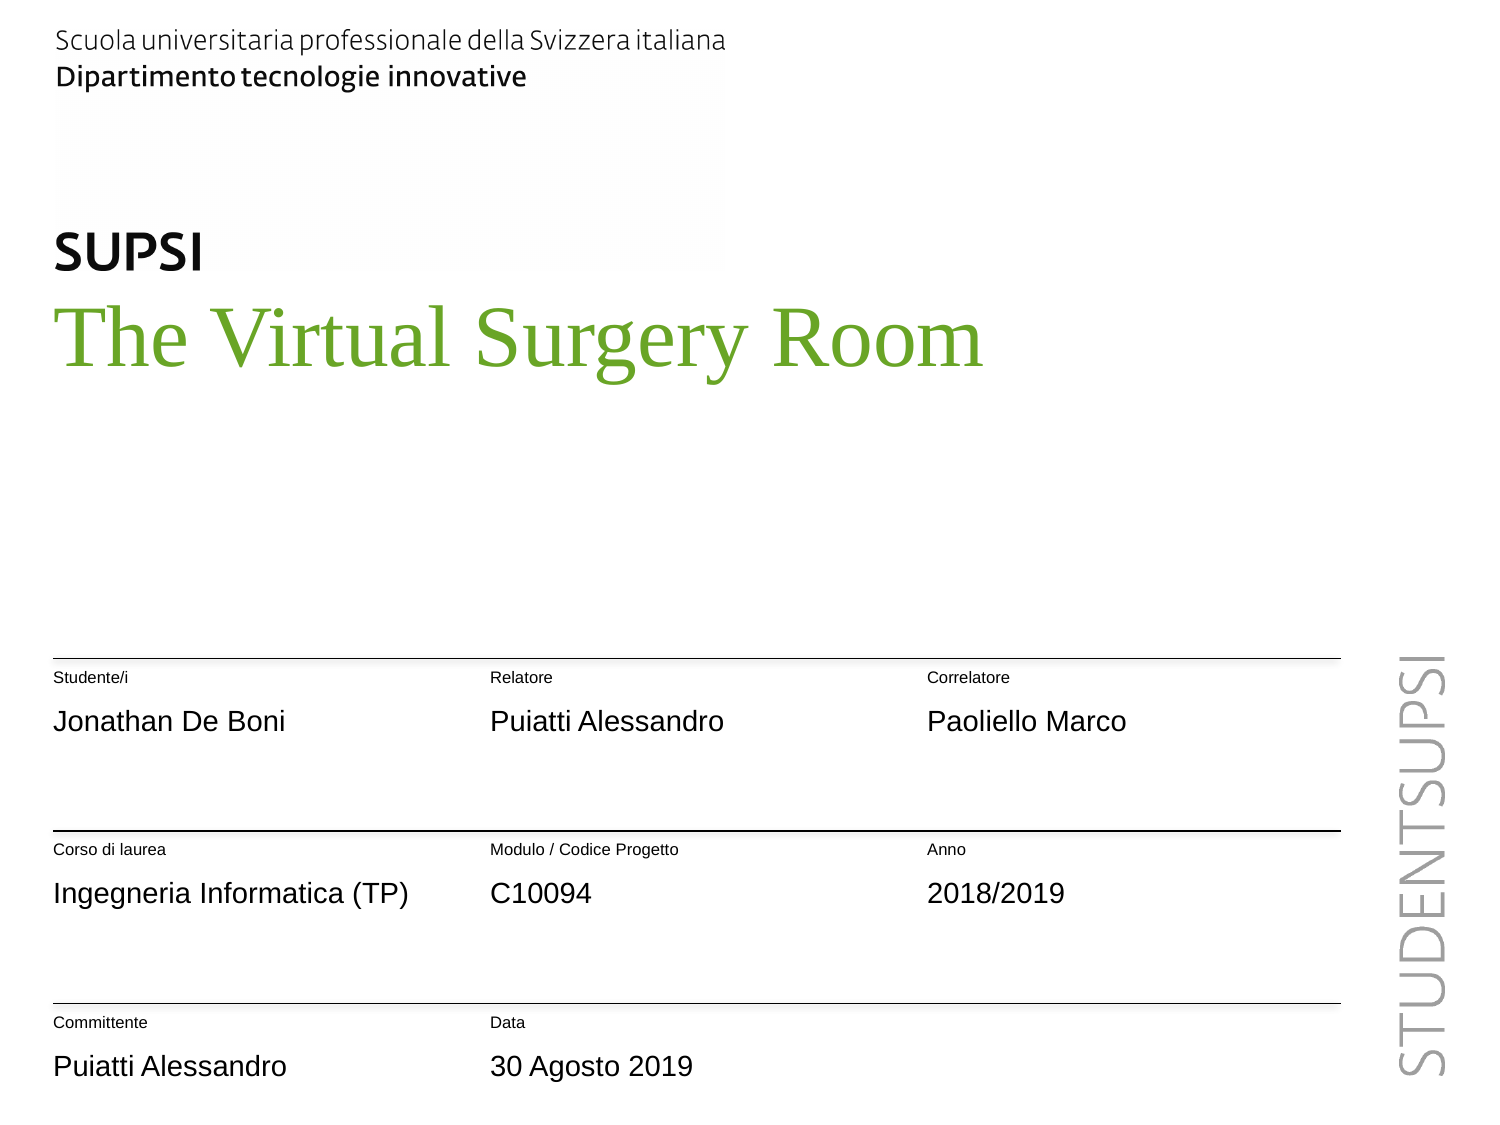

# The Virtual Surgery Room
Studente/i
Relatore
Correlatore
Jonathan De Boni
Puiatti Alessandro
Paoliello Marco
Corso di laurea
Modulo / Codice Progetto
Anno
Ingegneria Informatica (TP)
C10094
2018/2019
Committente
Data
Puiatti Alessandro

30 Agosto 2019